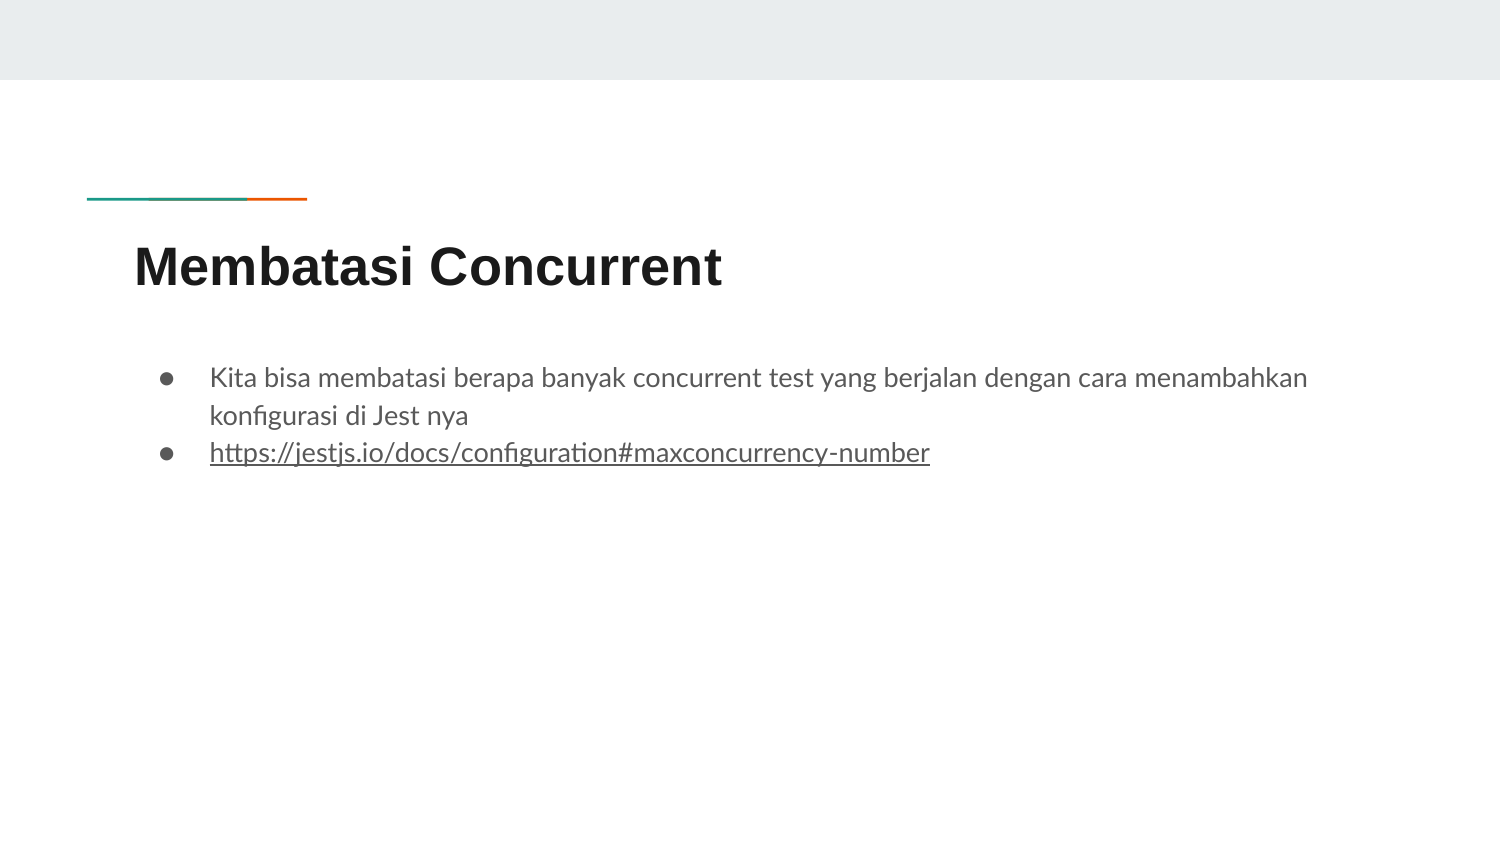

# Membatasi Concurrent
Kita bisa membatasi berapa banyak concurrent test yang berjalan dengan cara menambahkan konfigurasi di Jest nya
https://jestjs.io/docs/configuration#maxconcurrency-number